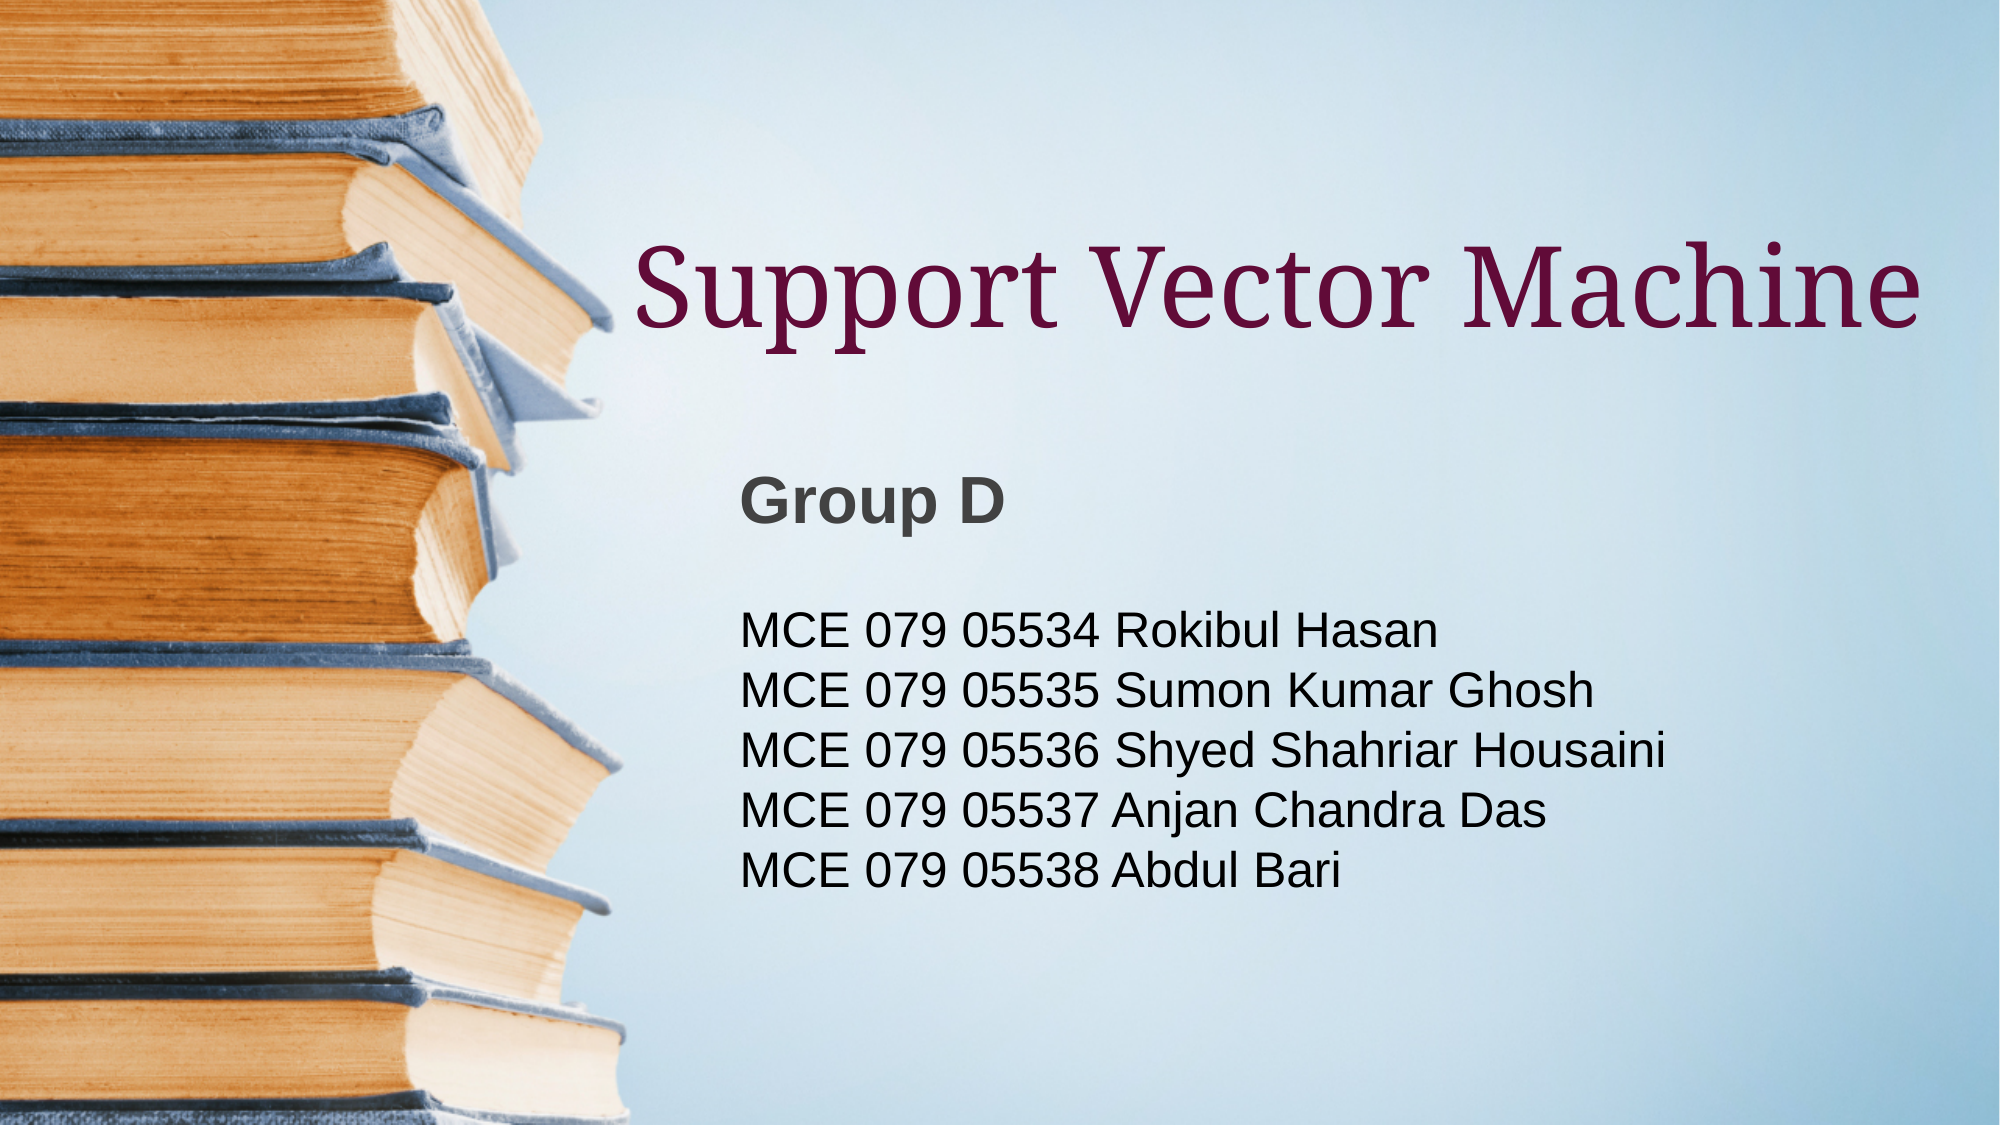

# Support Vector Machine
Group D

MCE 079 05534 Rokibul Hasan
MCE 079 05535 Sumon Kumar Ghosh
MCE 079 05536 Shyed Shahriar Housaini
MCE 079 05537 Anjan Chandra Das
MCE 079 05538 Abdul Bari